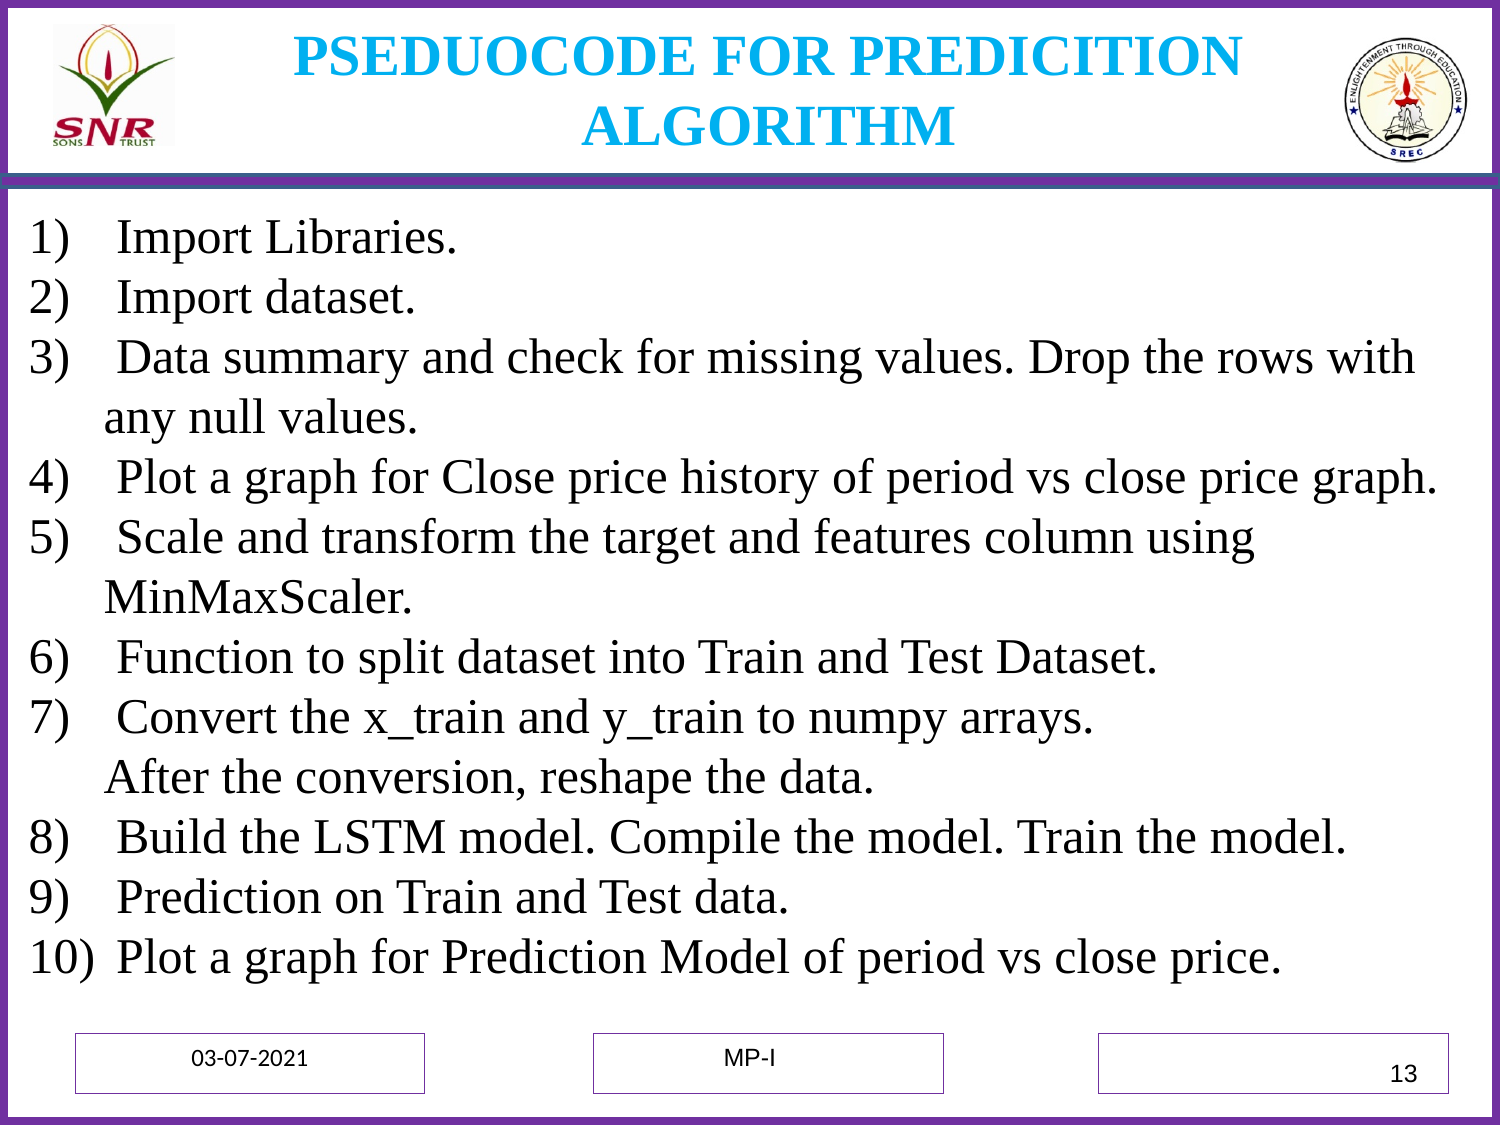

# PSEDUOCODE FOR PREDICITION ALGORITHM
 Import Libraries.
 Import dataset.
 Data summary and check for missing values. Drop the rows with any null values.
 Plot a graph for Close price history of period vs close price graph.
 Scale and transform the target and features column using MinMaxScaler.
 Function to split dataset into Train and Test Dataset.
 Convert the x_train and y_train to numpy arrays.
After the conversion, reshape the data.
 Build the LSTM model. Compile the model. Train the model.
 Prediction on Train and Test data.
 Plot a graph for Prediction Model of period vs close price.

MP-I
03-07-2021

13